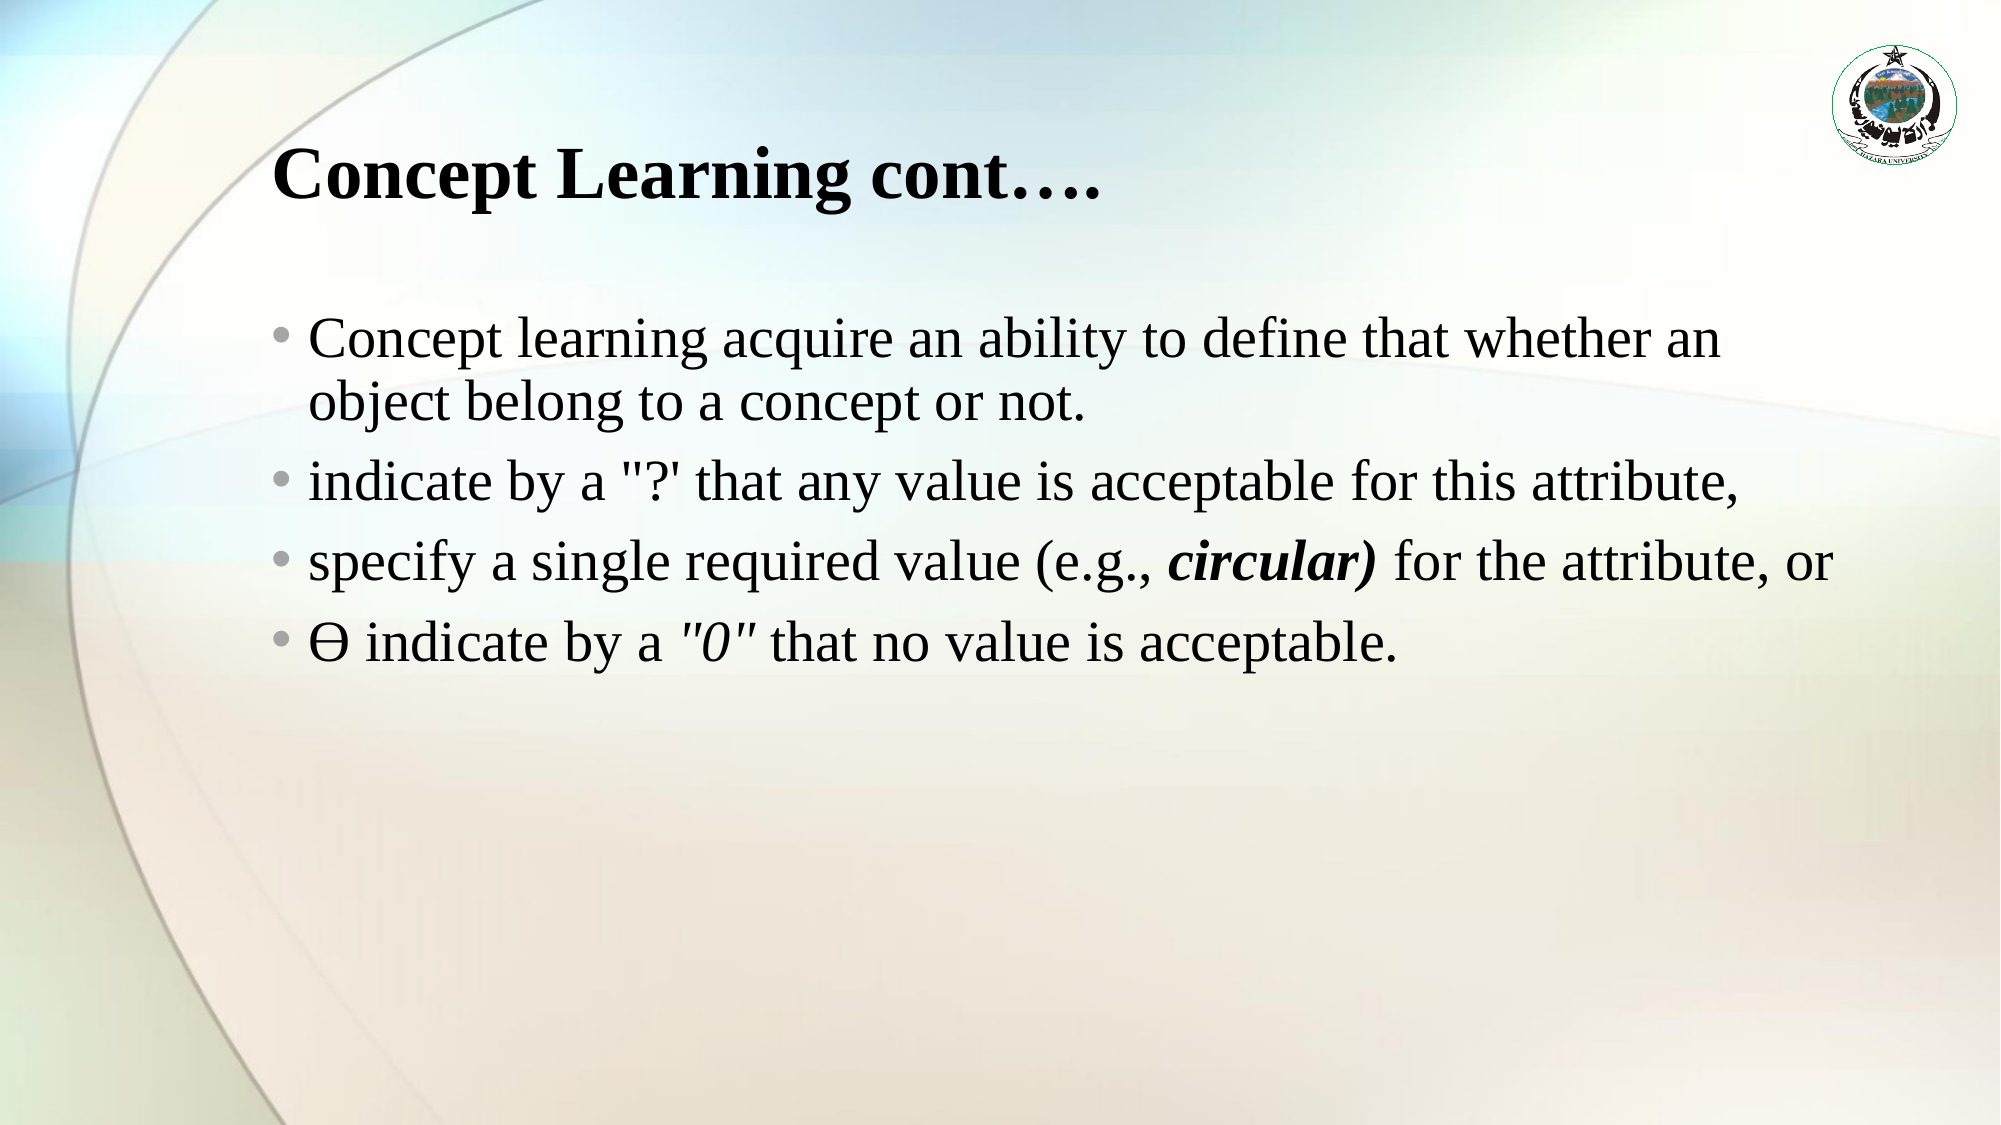

# Concept Learning cont….
Concept learning acquire an ability to define that whether an object belong to a concept or not.
indicate by a "?' that any value is acceptable for this attribute,
specify a single required value (e.g., circular) for the attribute, or
Ө indicate by a "0" that no value is acceptable.